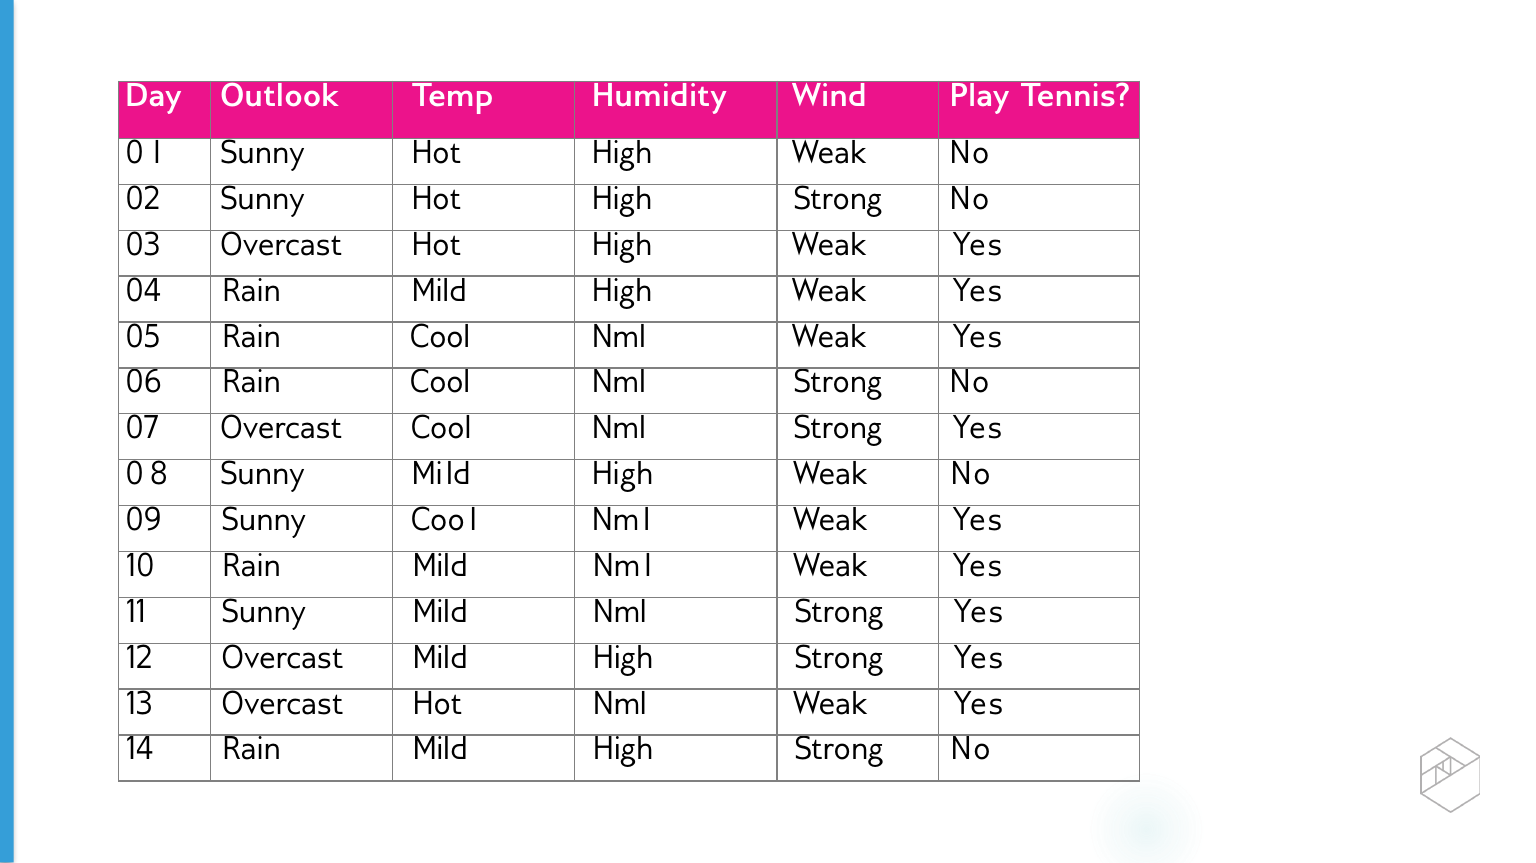

| Day | Outlook | Temp | Humidity | Wind | Play Tennis? |
| --- | --- | --- | --- | --- | --- |
| 0 l | Sunny | Hot | High | Weak | No |
| 02 | Sunny | Hot | High | Strong | No |
| 03 | Overcast | Hot | High | Weak | Yes |
| 04 | Rain | Mild | High | Weak | Yes |
| 05 | Rain | Cool | Nml | Weak | Yes |
| 06 | Rain | Cool | Nml | Strong | No |
| 07 | Overcast | Cool | Nml | Strong | Yes |
| 08 | Sunny | Mild | High | Weak | No |
| 09 | Sunny | Cool | Nml | Weak | Yes |
| 10 | Rain | Mild | Nml | Weak | Yes |
| 11 | Sunny | Mild | Nml | Strong | Yes |
| 12 | Overcast | Mild | High | Strong | Yes |
| 13 | Overcast | Hot | Nml | Weak | Yes |
| 14 | Rain | Mild | High | Strong | No |